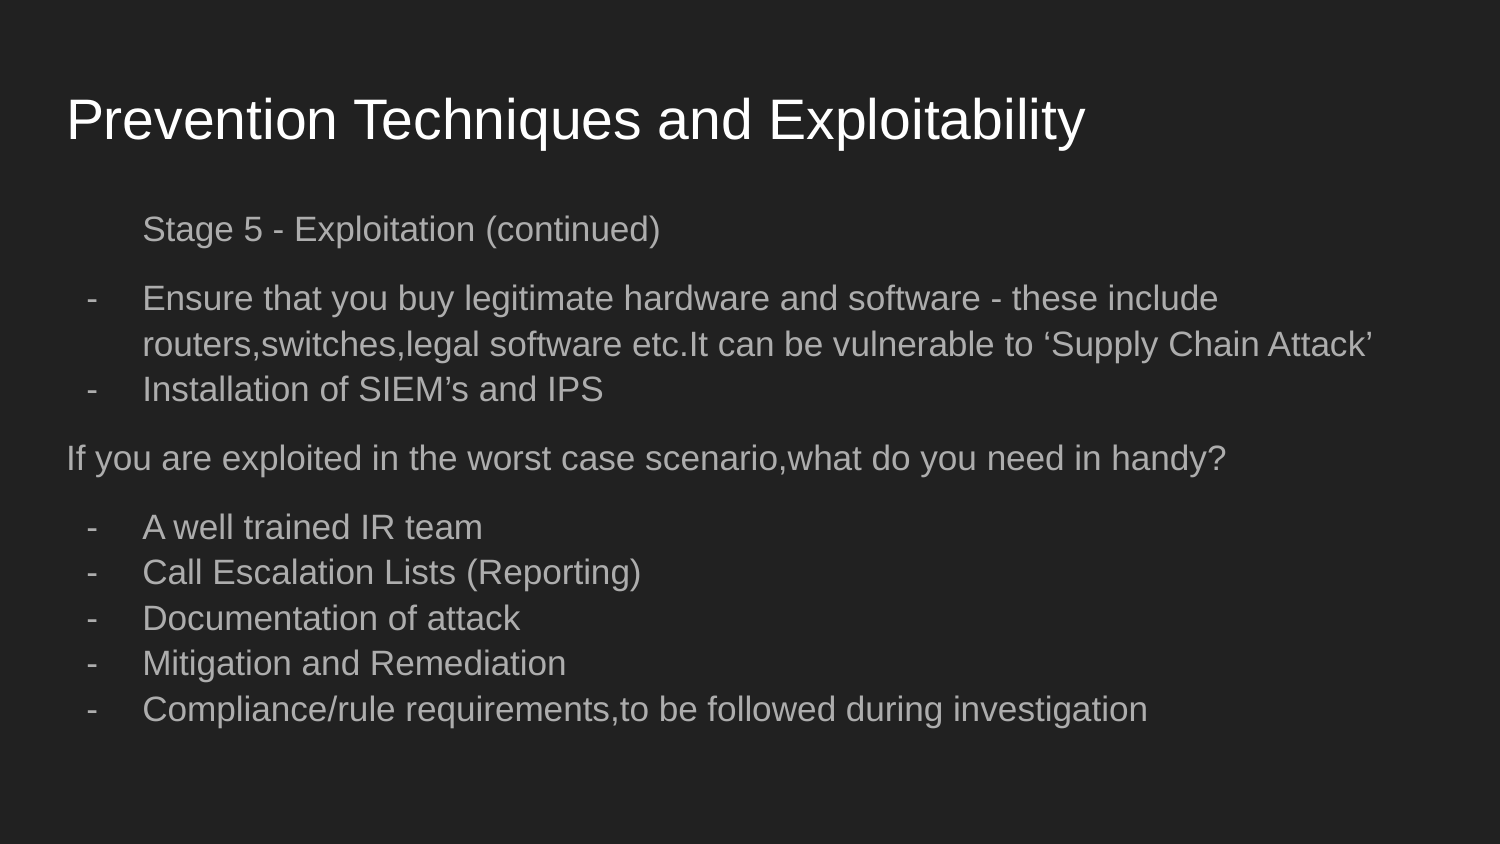

# Prevention Techniques and Exploitability
Stage 5 - Exploitation (continued)
Ensure that you buy legitimate hardware and software - these include routers,switches,legal software etc.It can be vulnerable to ‘Supply Chain Attack’
Installation of SIEM’s and IPS
If you are exploited in the worst case scenario,what do you need in handy?
A well trained IR team
Call Escalation Lists (Reporting)
Documentation of attack
Mitigation and Remediation
Compliance/rule requirements,to be followed during investigation